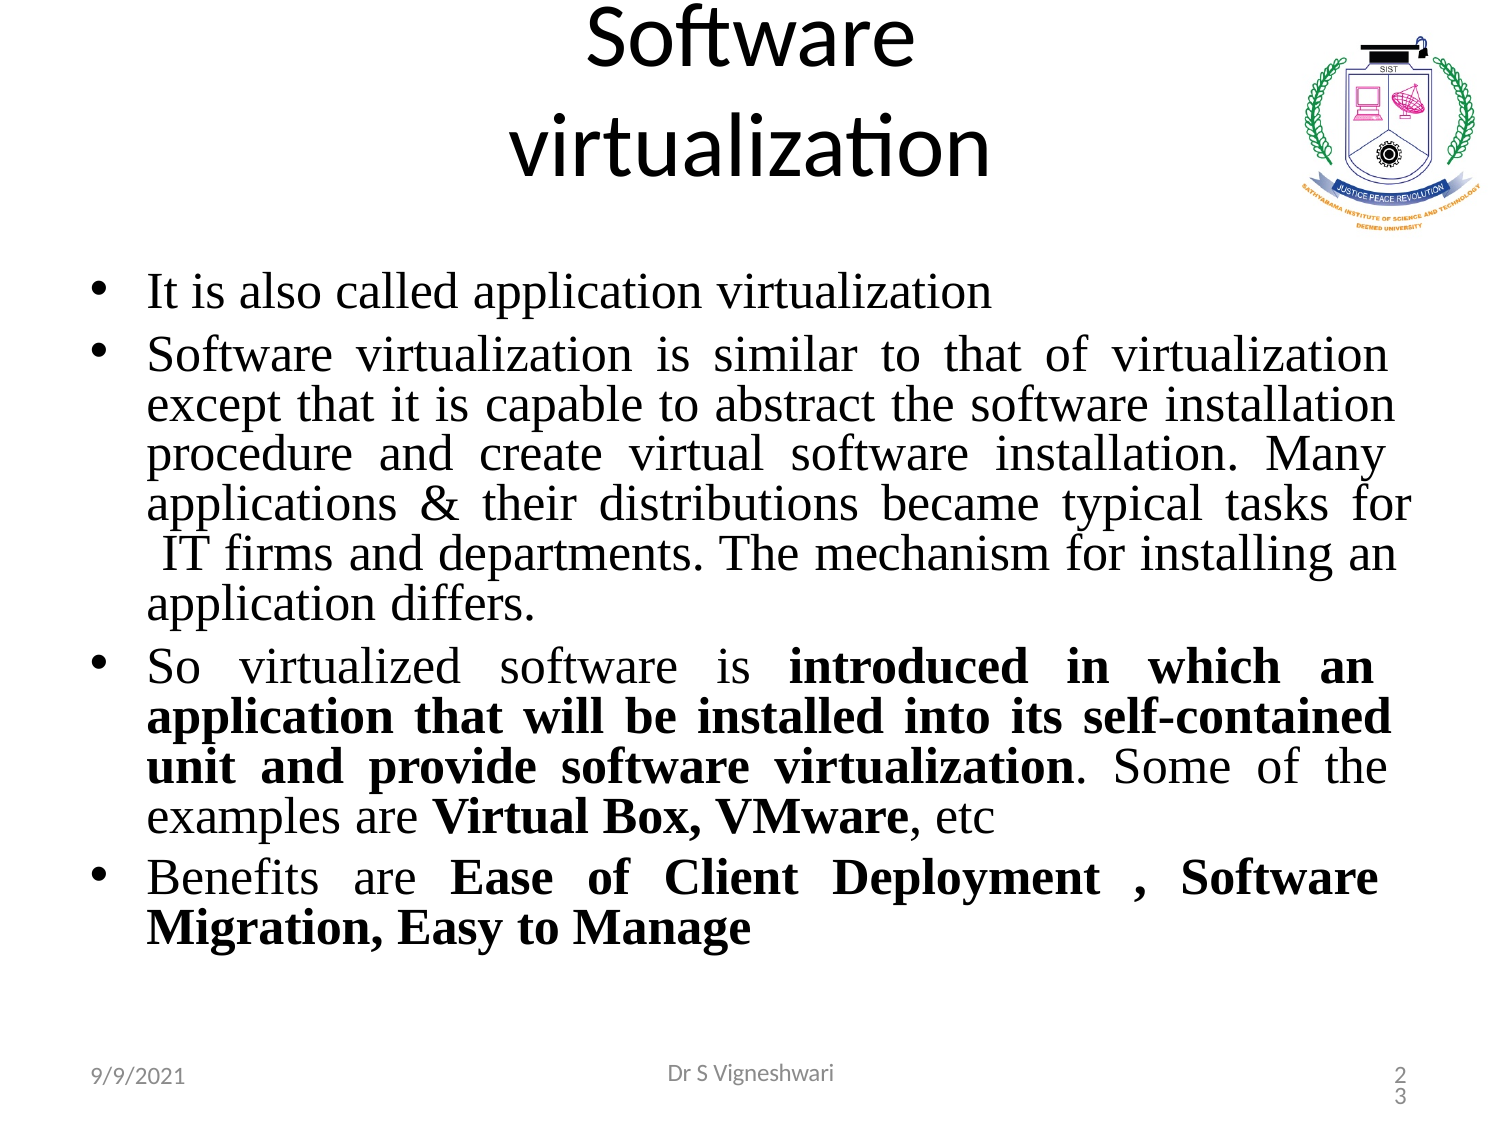

# Software virtualization
It is also called application virtualization
Software virtualization is similar to that of virtualization  except that it is capable to abstract the software installation  procedure and create virtual software installation. Many  applications & their distributions became typical tasks for  IT firms and departments. The mechanism for installing an  application differs.
So virtualized software is introduced in which an  application that will be installed into its self-contained  unit and provide software virtualization. Some of the  examples are Virtual Box, VMware, etc
Benefits are Ease of Client Deployment , Software  Migration, Easy to Manage
9/9/2021
Dr S Vigneshwari
23